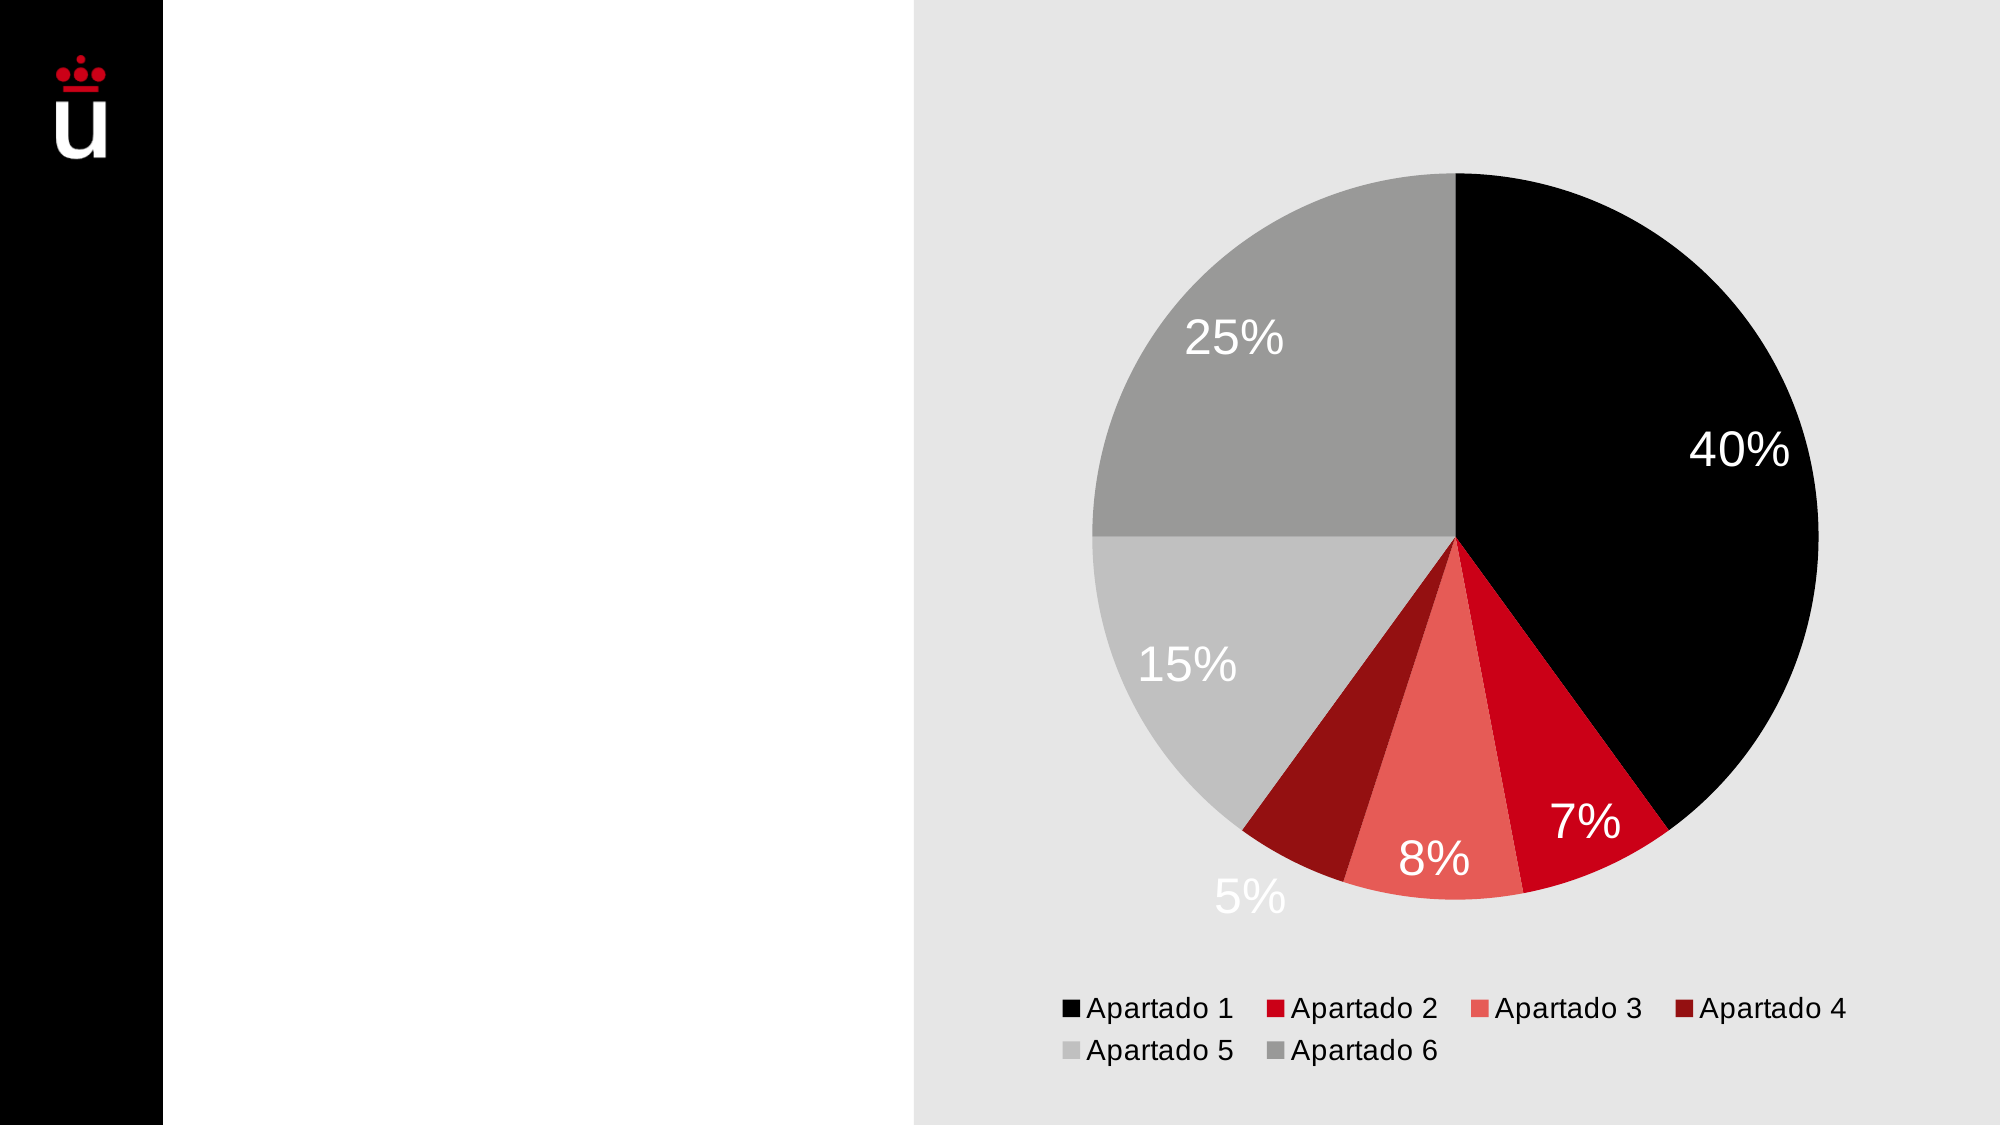

### Chart

| Category | Ventas |
|---|---|
| Apartado 1 | 0.4 |
| Apartado 2 | 0.07 |
| Apartado 3 | 0.08 |
| Apartado 4 | 0.05 |
| Apartado 5 | 0.15 |
| Apartado 6 | 0.25 |
#